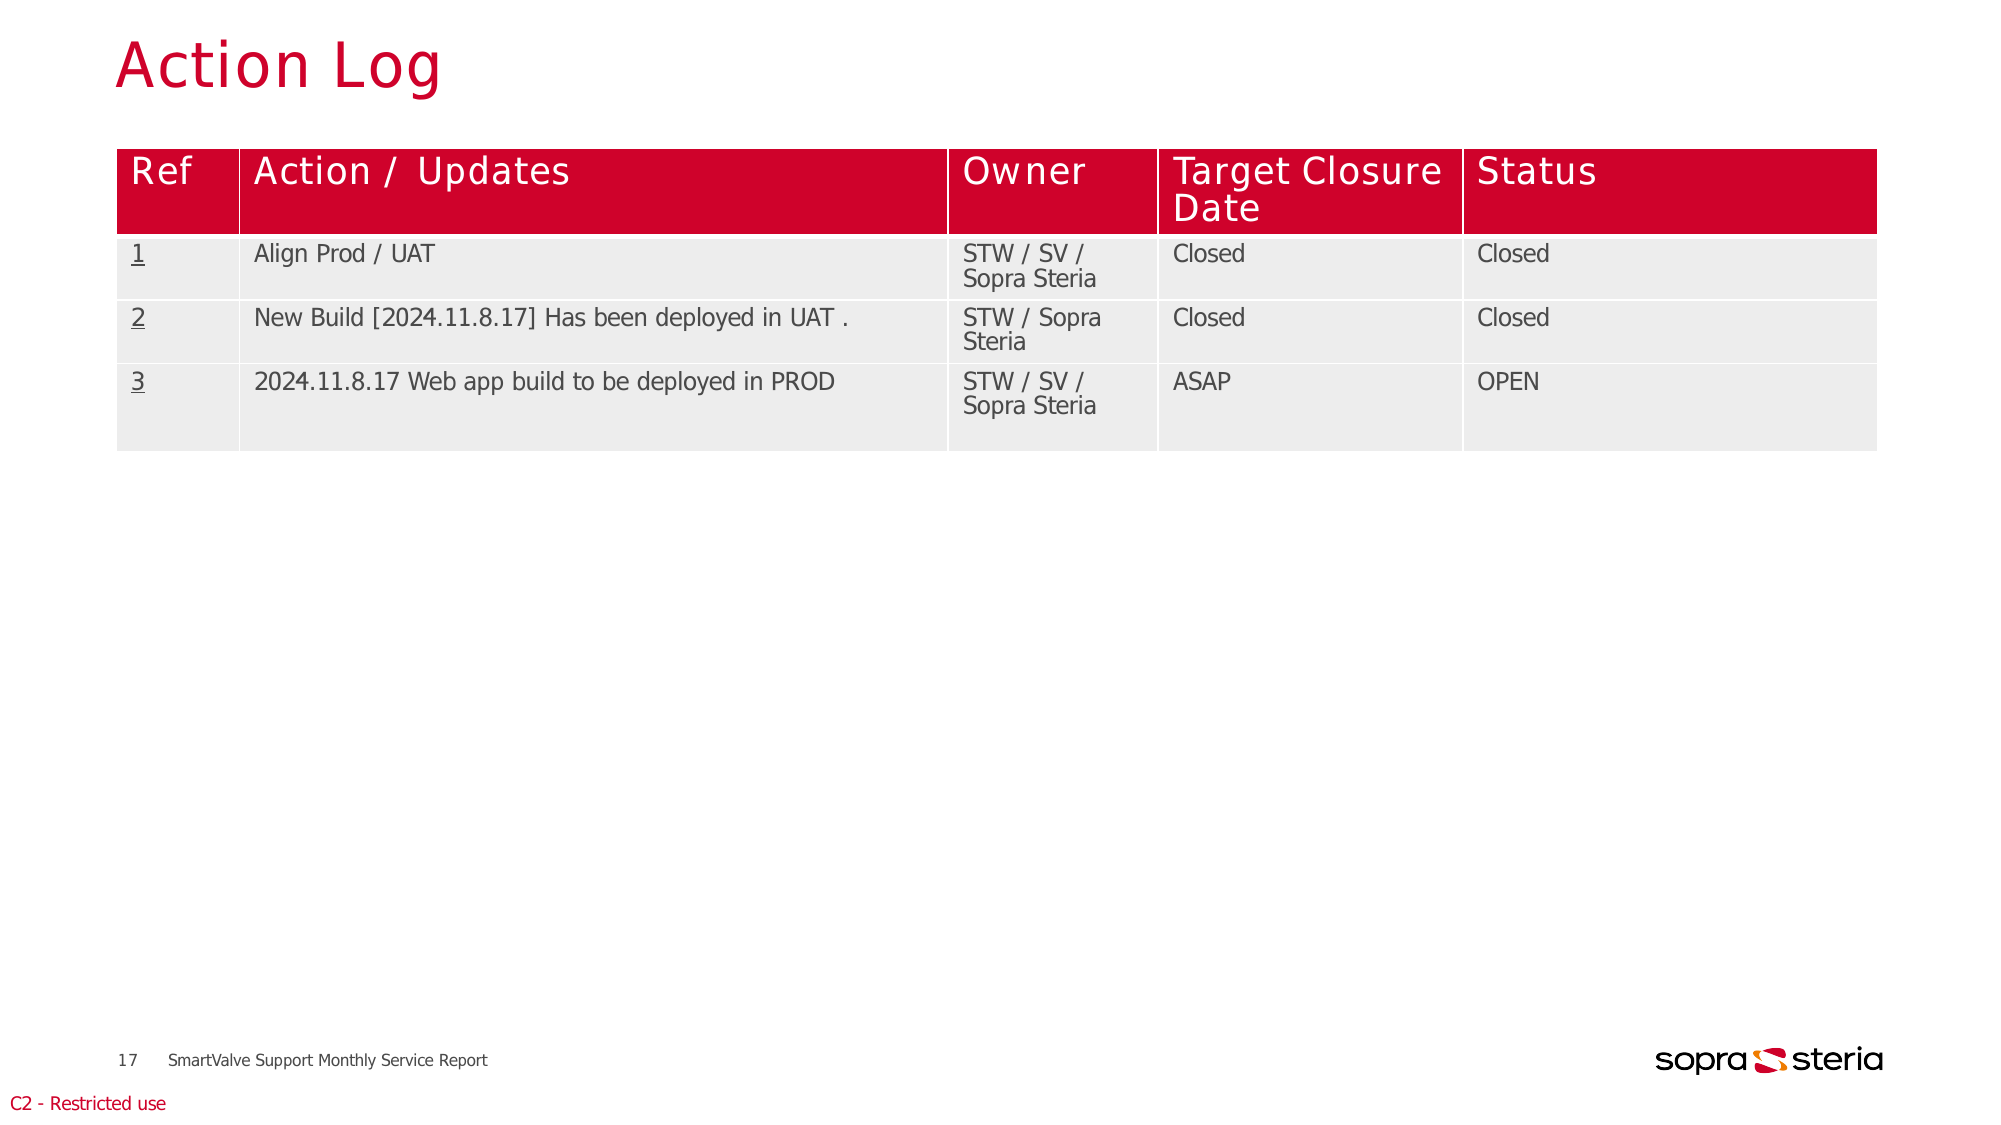

# Action Log
|  |  |  |  |  |
| --- | --- | --- | --- | --- |
| Ref | Action / Updates | Owner | Target Closure Date | Status |
| --- | --- | --- | --- | --- |
| 1 | Align Prod / UAT | STW / SV / Sopra Steria | Closed | Closed |
| 2 | New Build [2024.11.8.17] Has been deployed in UAT . | STW / Sopra Steria | Closed | Closed |
| 3 | 2024.11.8.17 Web app build to be deployed in PROD | STW / SV / Sopra Steria | ASAP | OPEN |
17
SmartValve Support Monthly Service Report